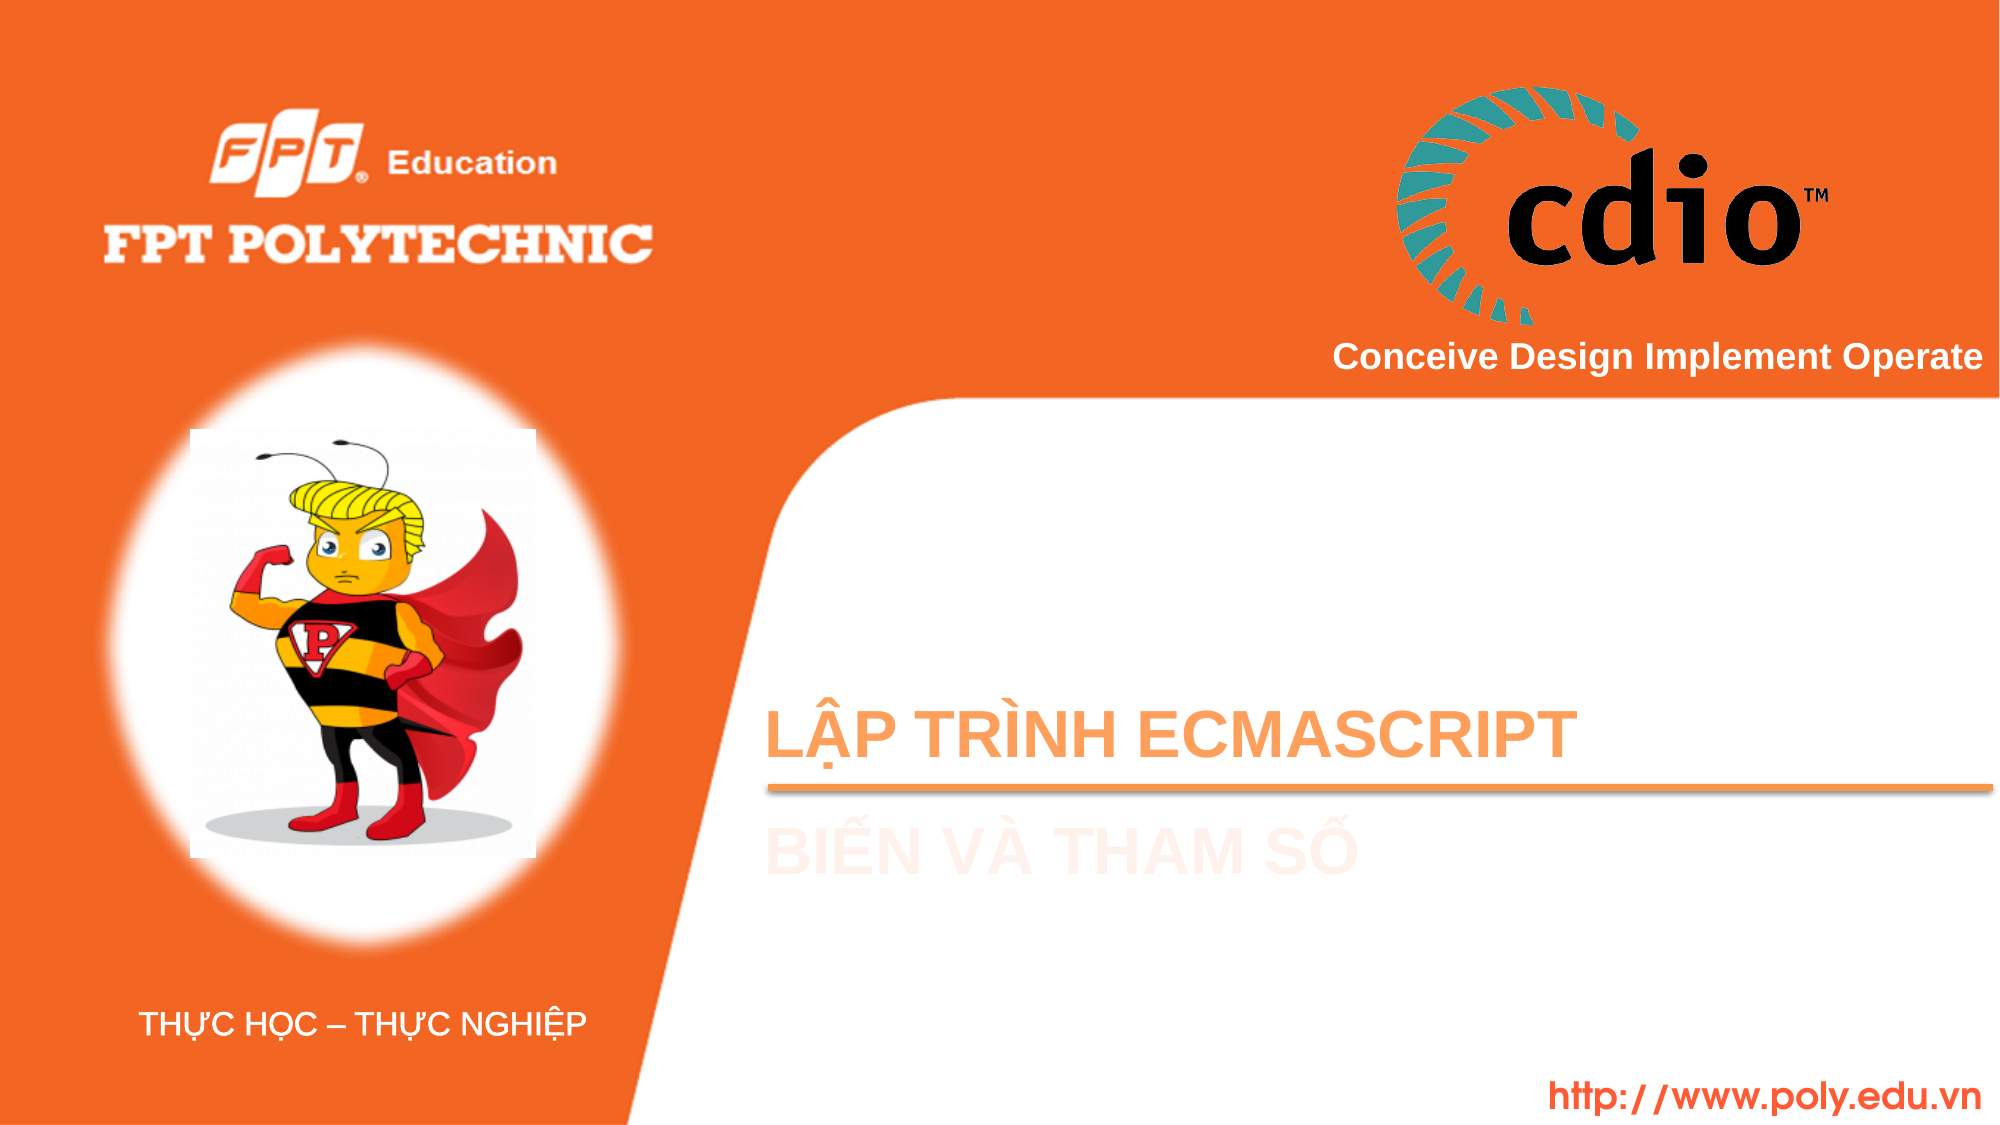

# Lập trình ECMAScript
Biến và tham số